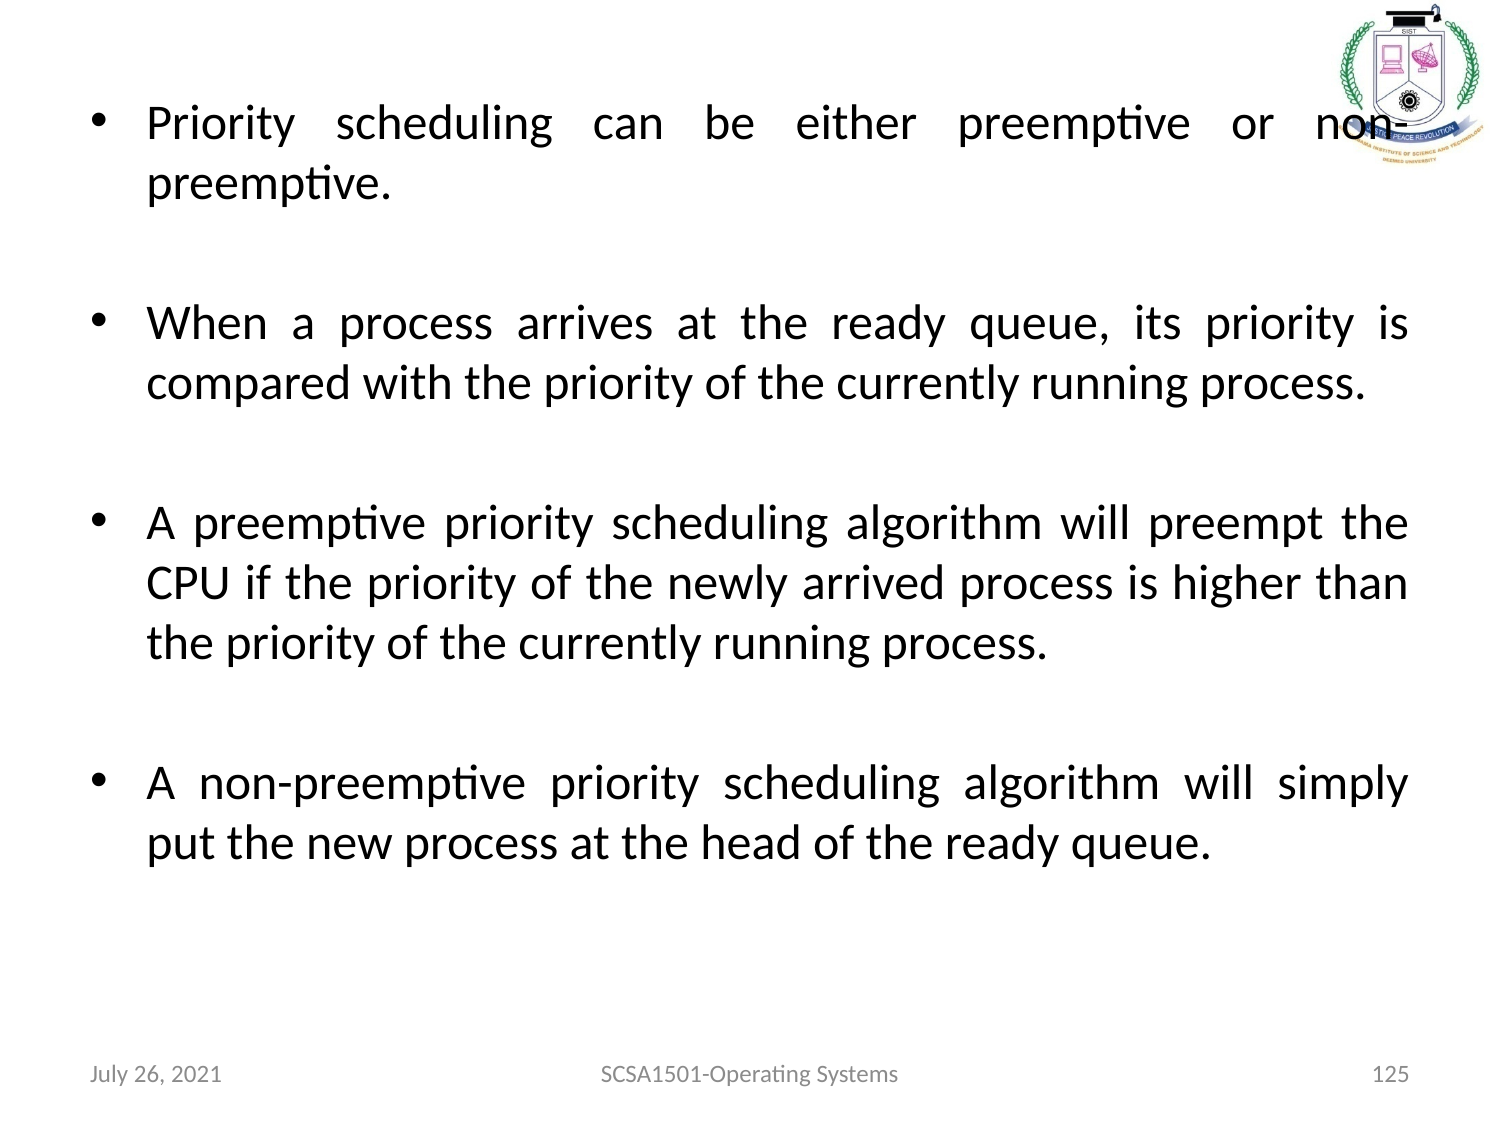

Priority scheduling can be either preemptive or non-preemptive.

When a process arrives at the ready queue, its priority is compared with the priority of the currently running process.

A preemptive priority scheduling algorithm will preempt the CPU if the priority of the newly arrived process is higher than the priority of the currently running process.

A non-preemptive priority scheduling algorithm will simply put the new process at the head of the ready queue.
July 26, 2021
SCSA1501-Operating Systems
125